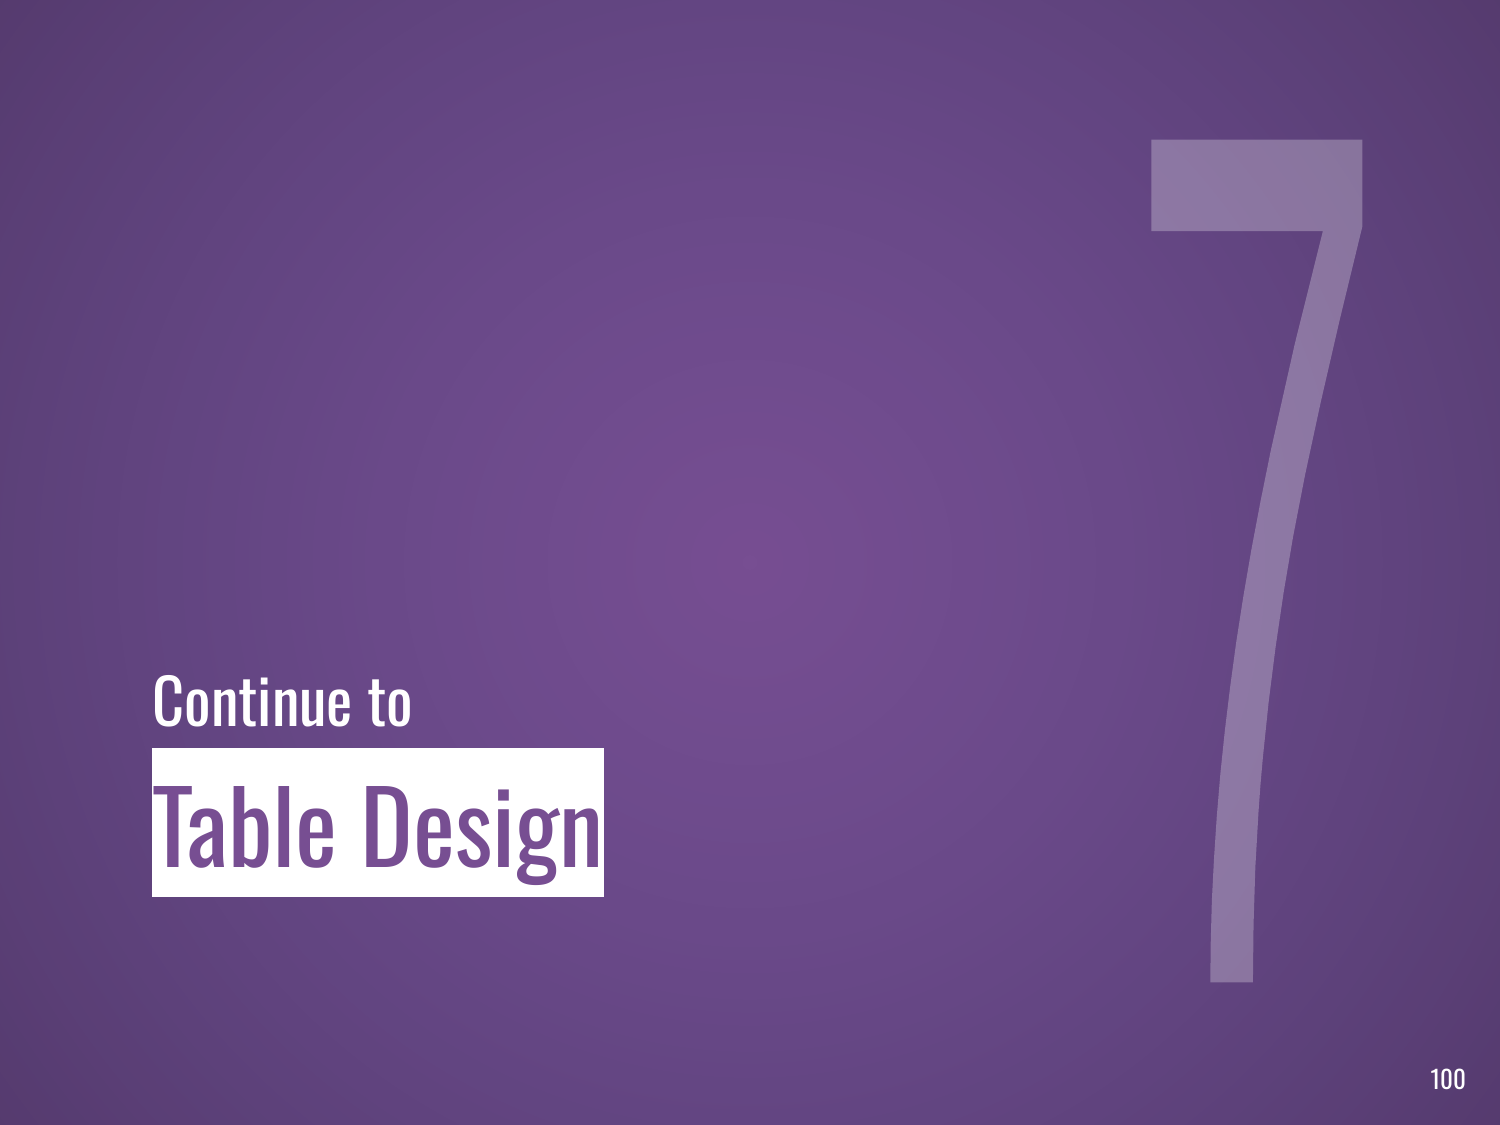

7
# Table Design
Continue to
100